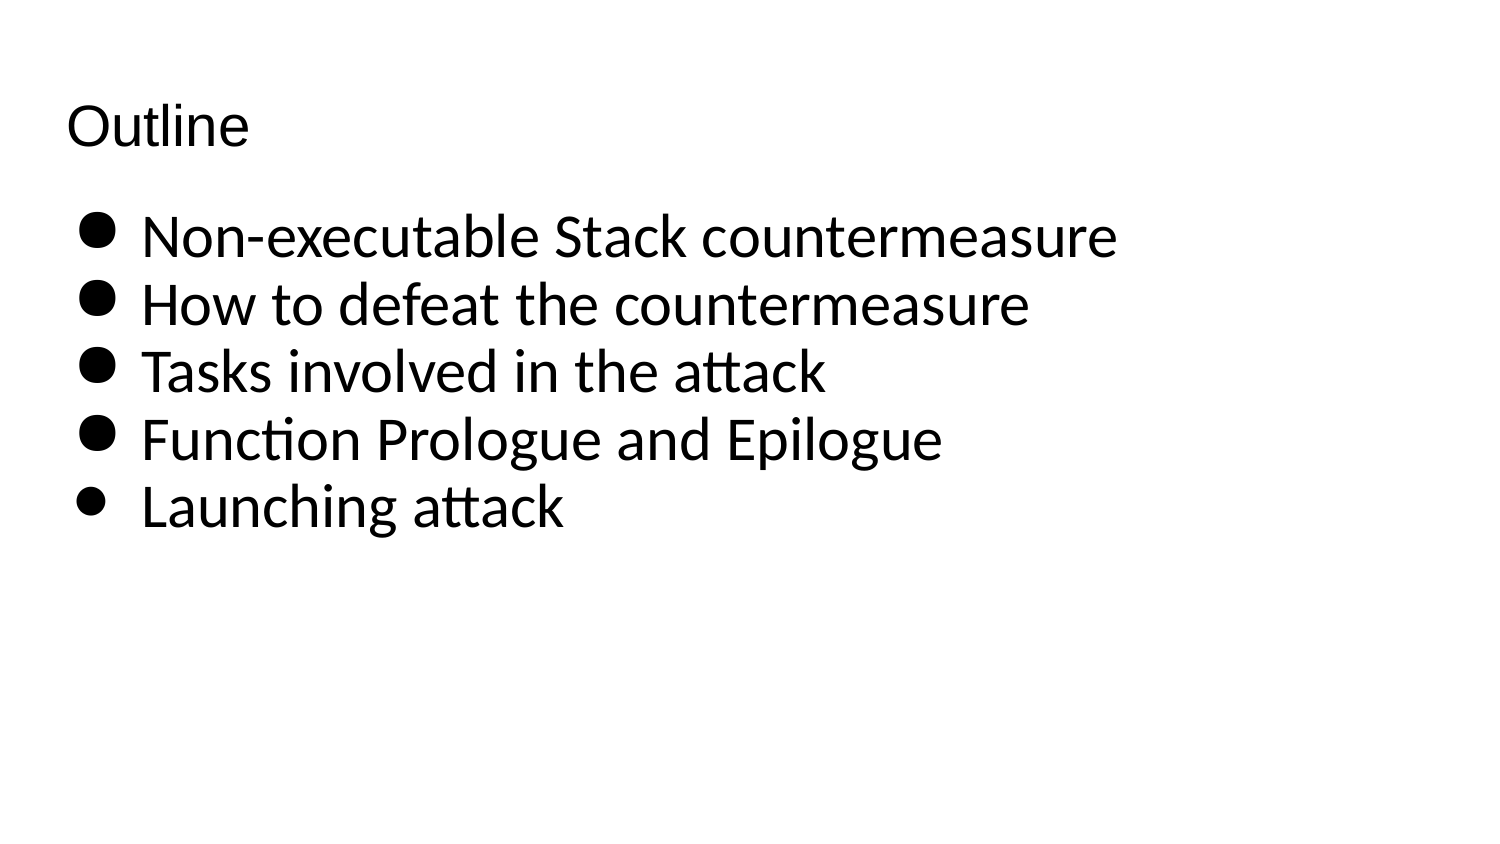

# Outline
Non-executable Stack countermeasure
How to defeat the countermeasure
Tasks involved in the attack
Function Prologue and Epilogue
Launching attack